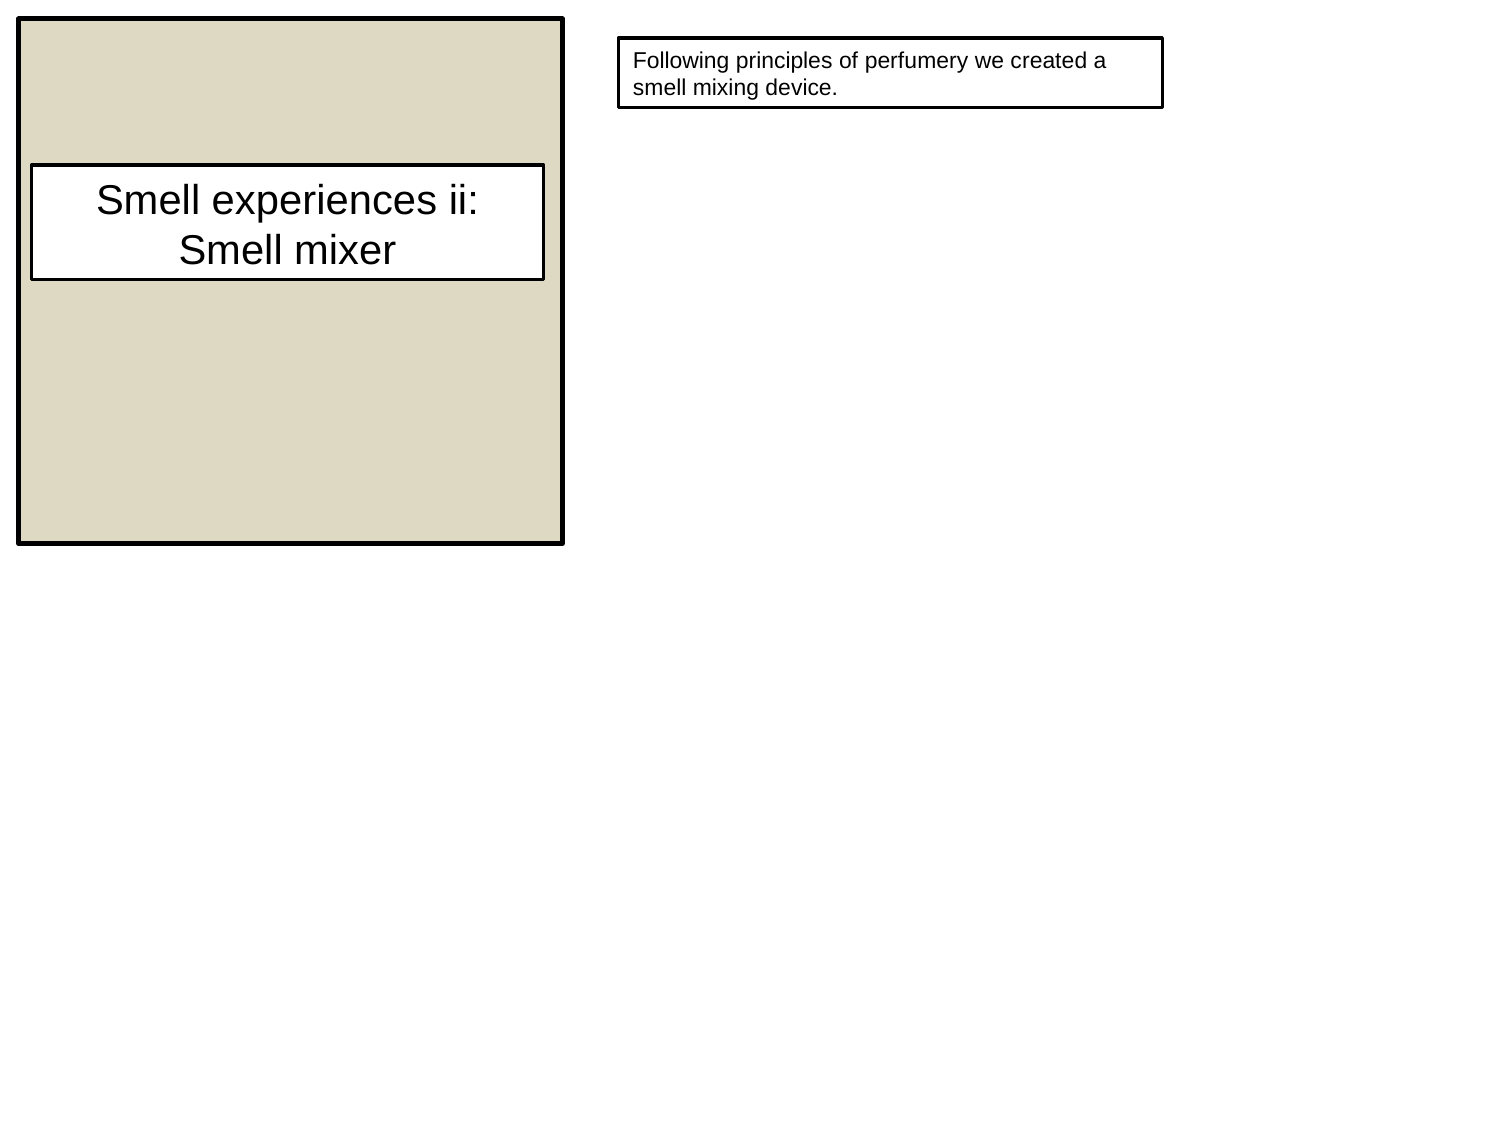

Following principles of perfumery we created a smell mixing device.
Smell experiences ii:
Smell mixer